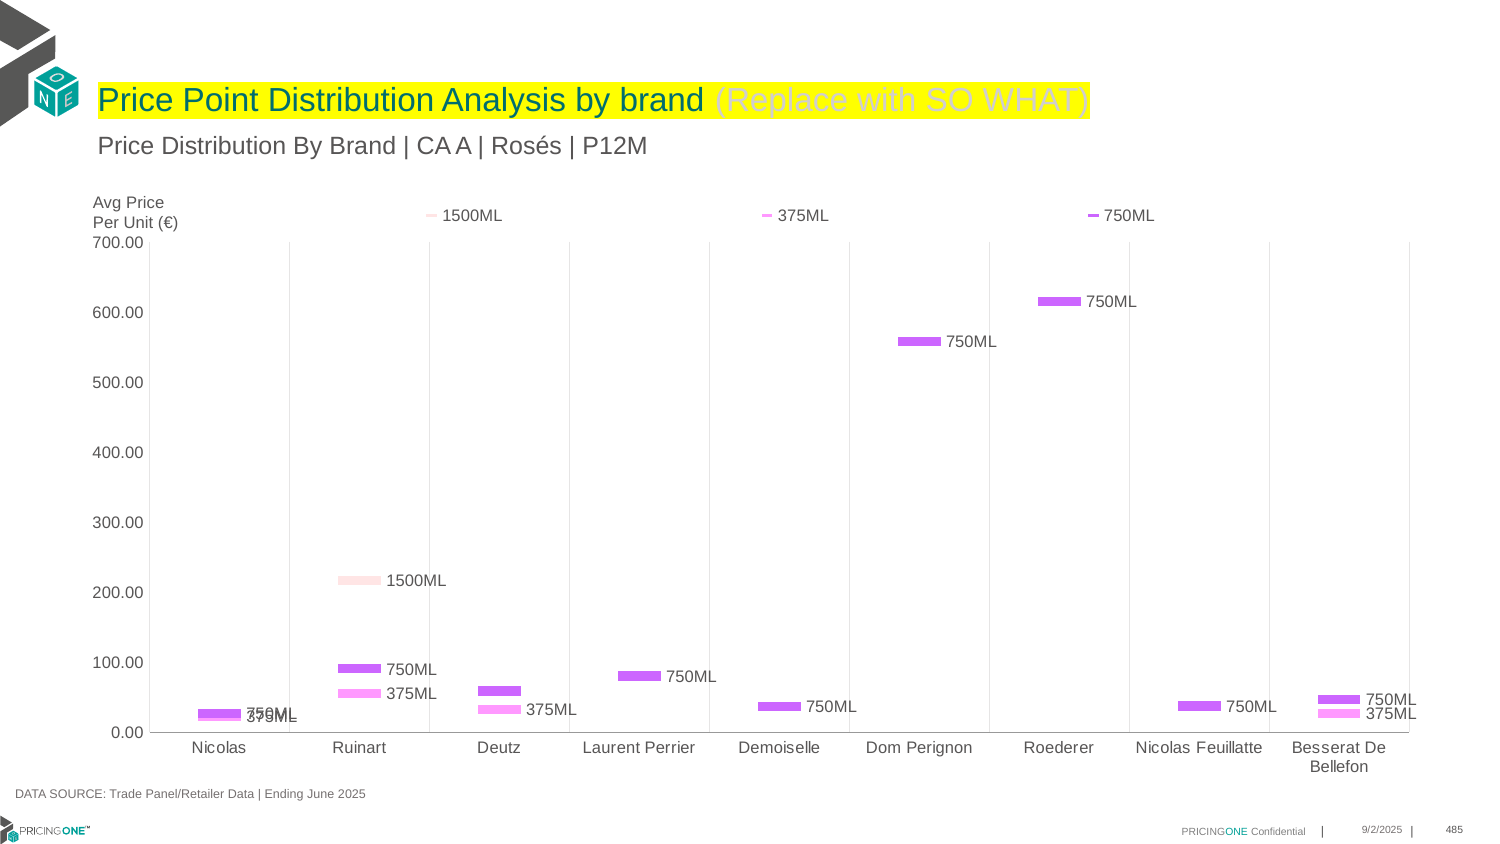

# Price Point Distribution Analysis by brand (Replace with SO WHAT)
Price Distribution By Brand | CA A | Rosés | P12M

### Chart

| Category | 1500ML | 375ML | 750ML |
|---|---|---|---|
| Nicolas | None | 23.1303 | 27.0114 |
| Ruinart | 216.8842 | 55.5124 | 90.9228 |
| Deutz | None | 33.0981 | 59.1327 |
| Laurent Perrier | None | None | 80.2592 |
| Demoiselle | None | None | 37.2565 |
| Dom Perignon | None | None | 557.5847 |
| Roederer | None | None | 615.1056 |
| Nicolas Feuillatte | None | None | 37.5859 |
| Besserat De Bellefon | None | 26.8442 | 47.1533 |
Avg Price
Per Unit (€)
DATA SOURCE: Trade Panel/Retailer Data | Ending June 2025
9/2/2025
485